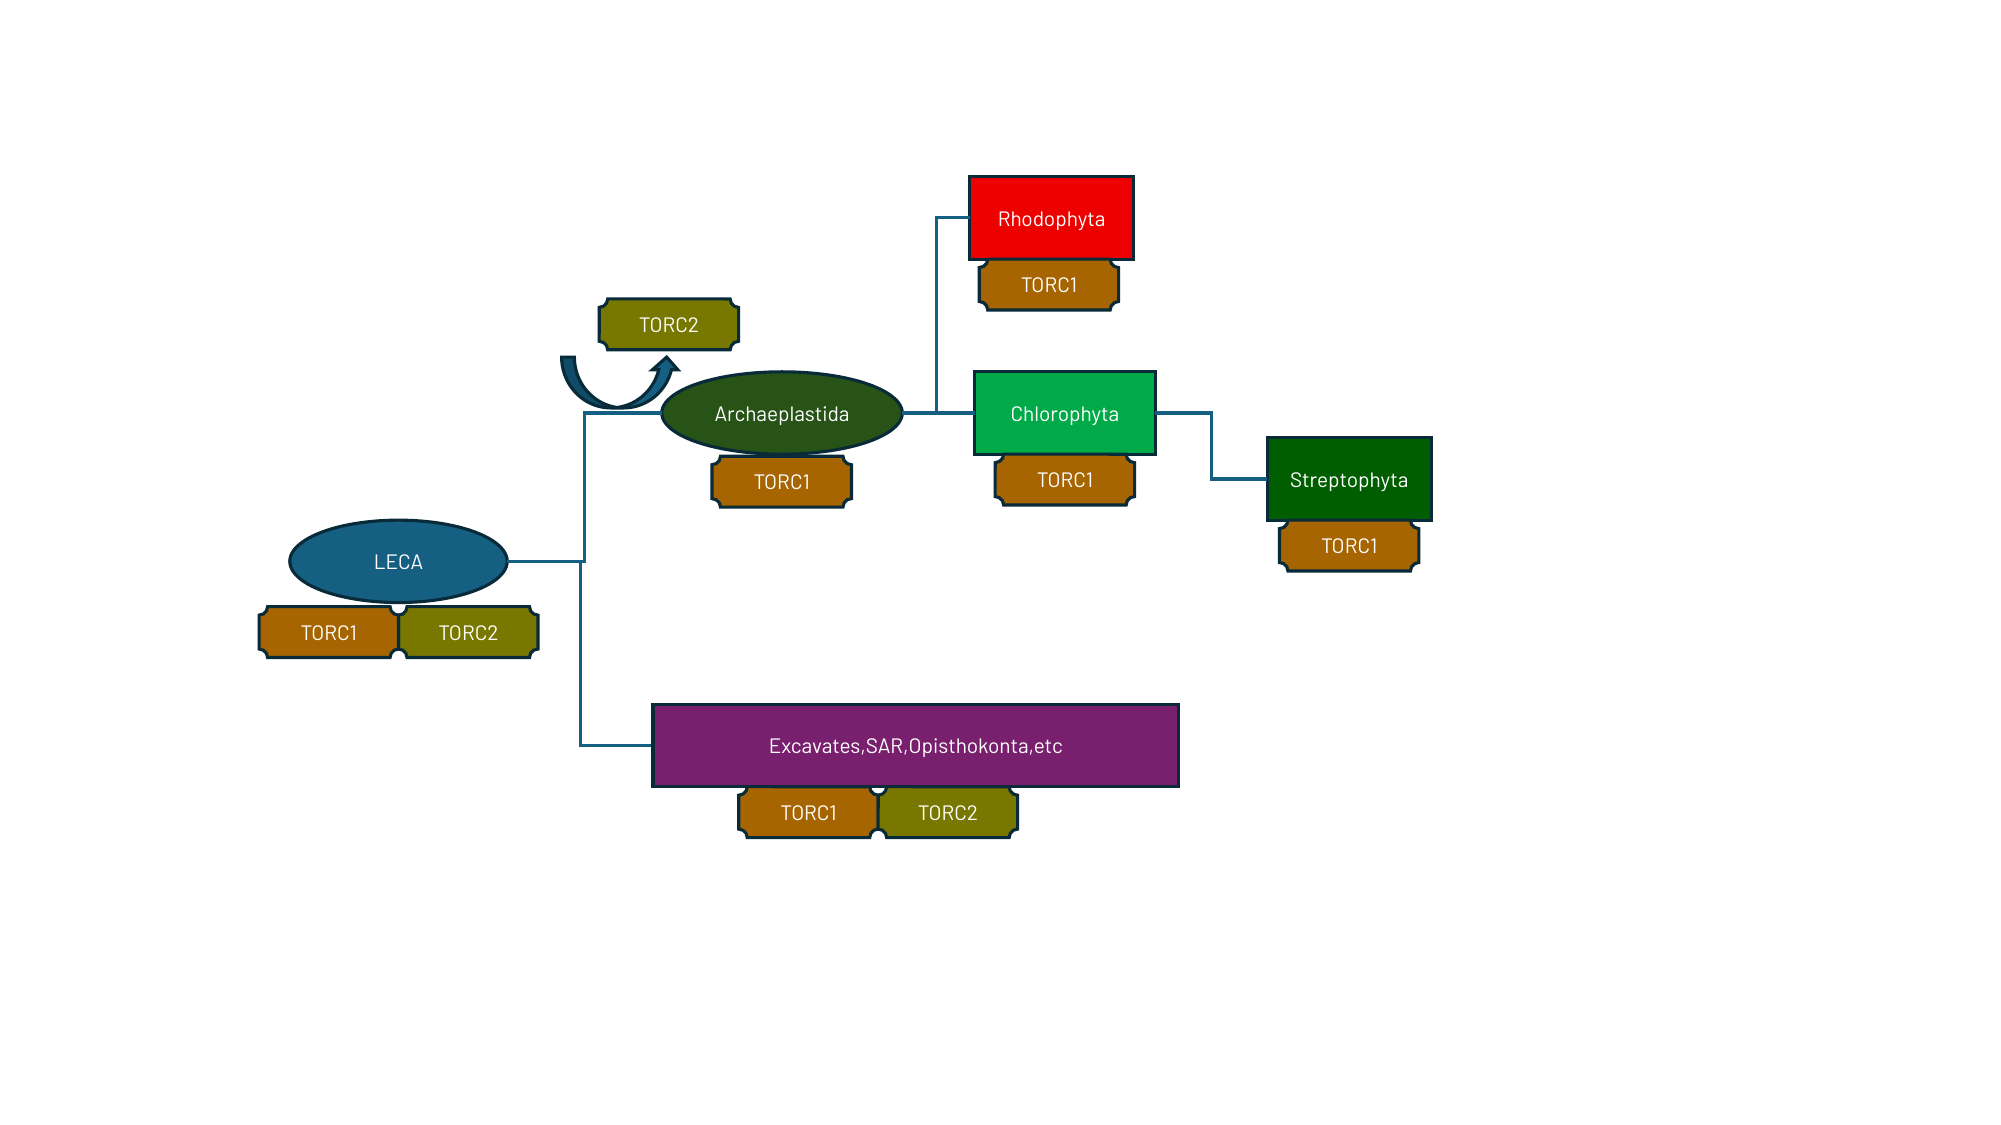

Rhodophyta
TORC1
TORC2

Archaeplastida
Chlorophyta
Streptophyta
TORC1
TORC1
LECA
TORC1
TORC1
TORC2
Excavates,SAR,Opisthokonta,etc
TORC1
TORC2